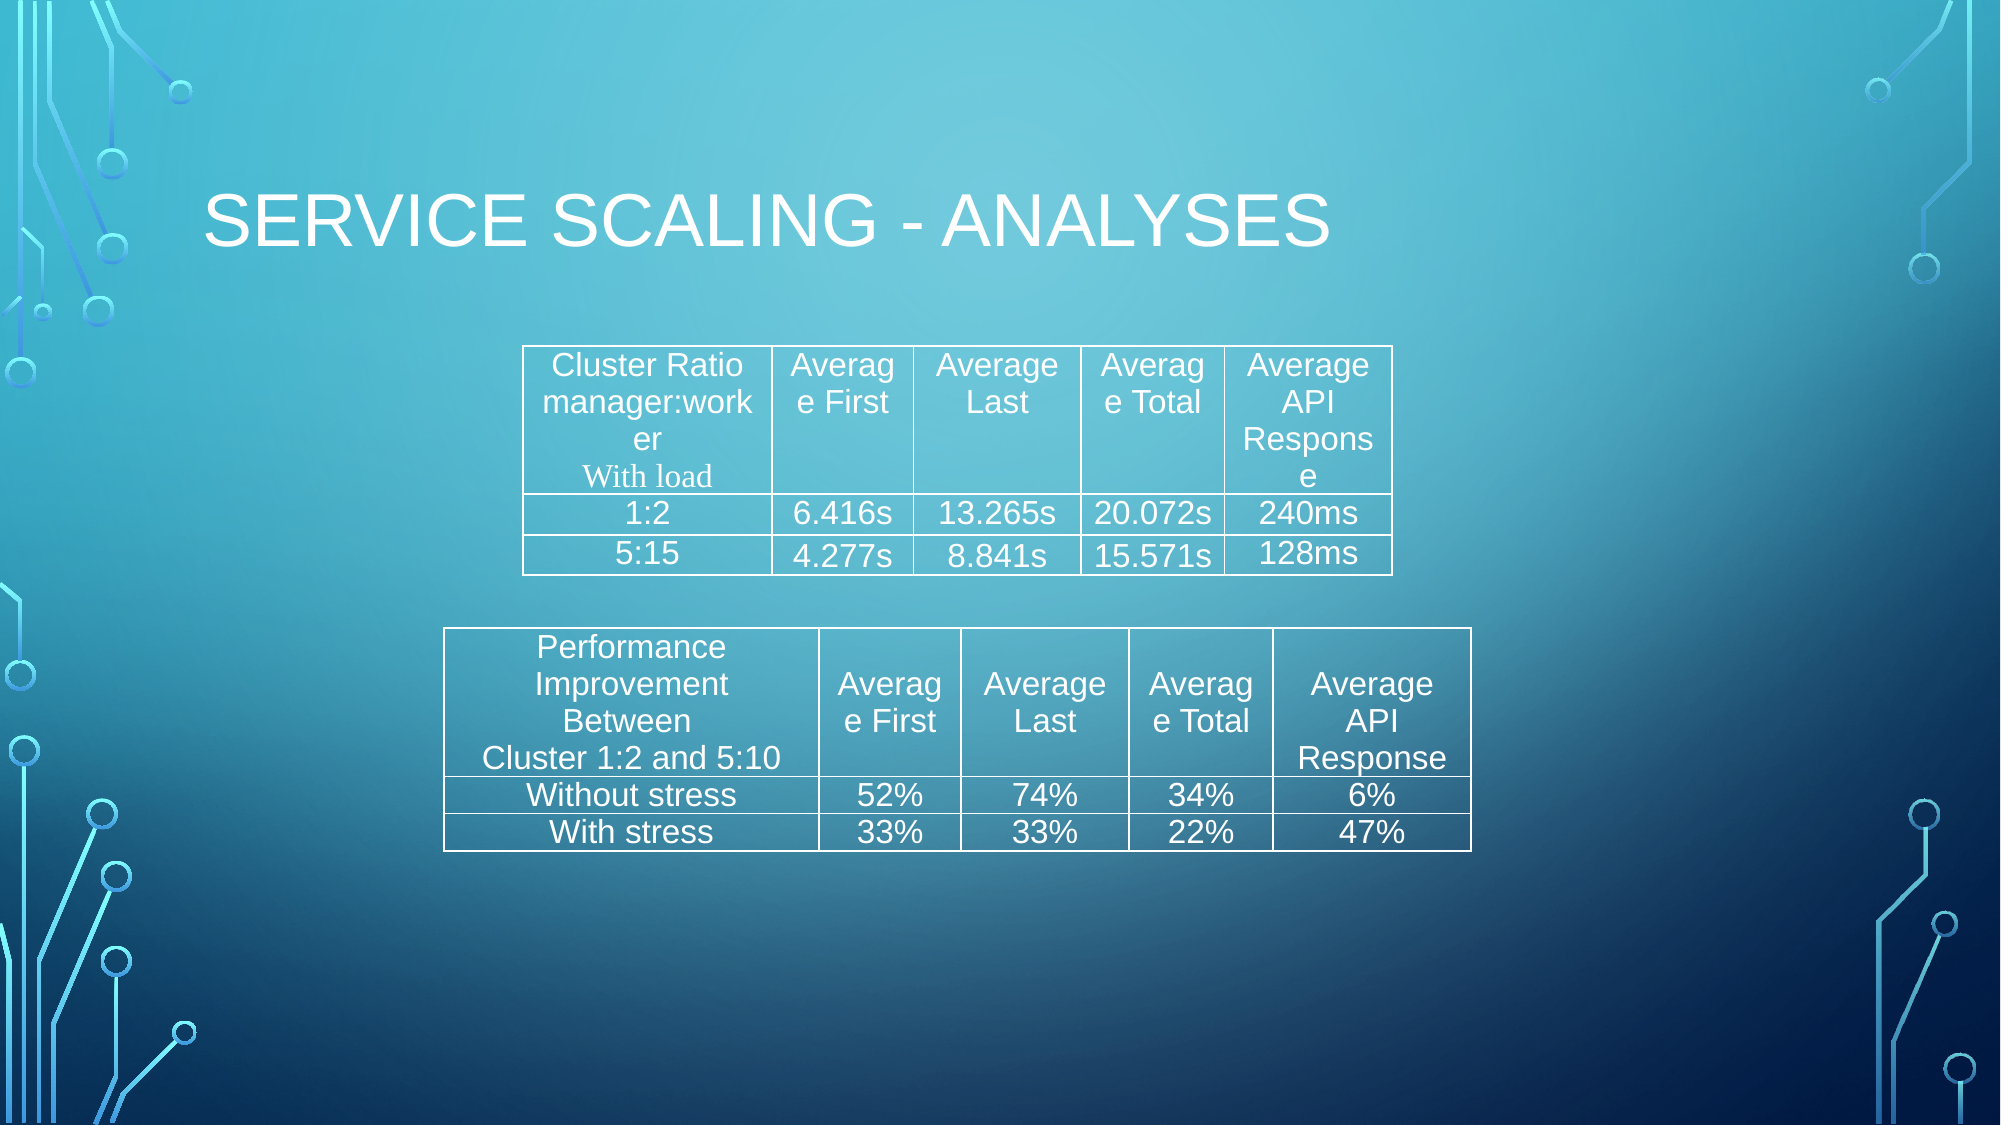

# Service scaling - Analyses
| Cluster Ratio manager:worker With load | Average First | Average Last | Average Total | Average API Response |
| --- | --- | --- | --- | --- |
| 1:2 | 6.416s | 13.265s | 20.072s | 240ms |
| 5:15 | 4.277s | 8.841s | 15.571s | 128ms |
| Performance Improvement Between Cluster 1:2 and 5:10 | Average First | Average Last | Average Total | Average API Response |
| --- | --- | --- | --- | --- |
| Without stress | 52% | 74% | 34% | 6% |
| With stress | 33% | 33% | 22% | 47% |